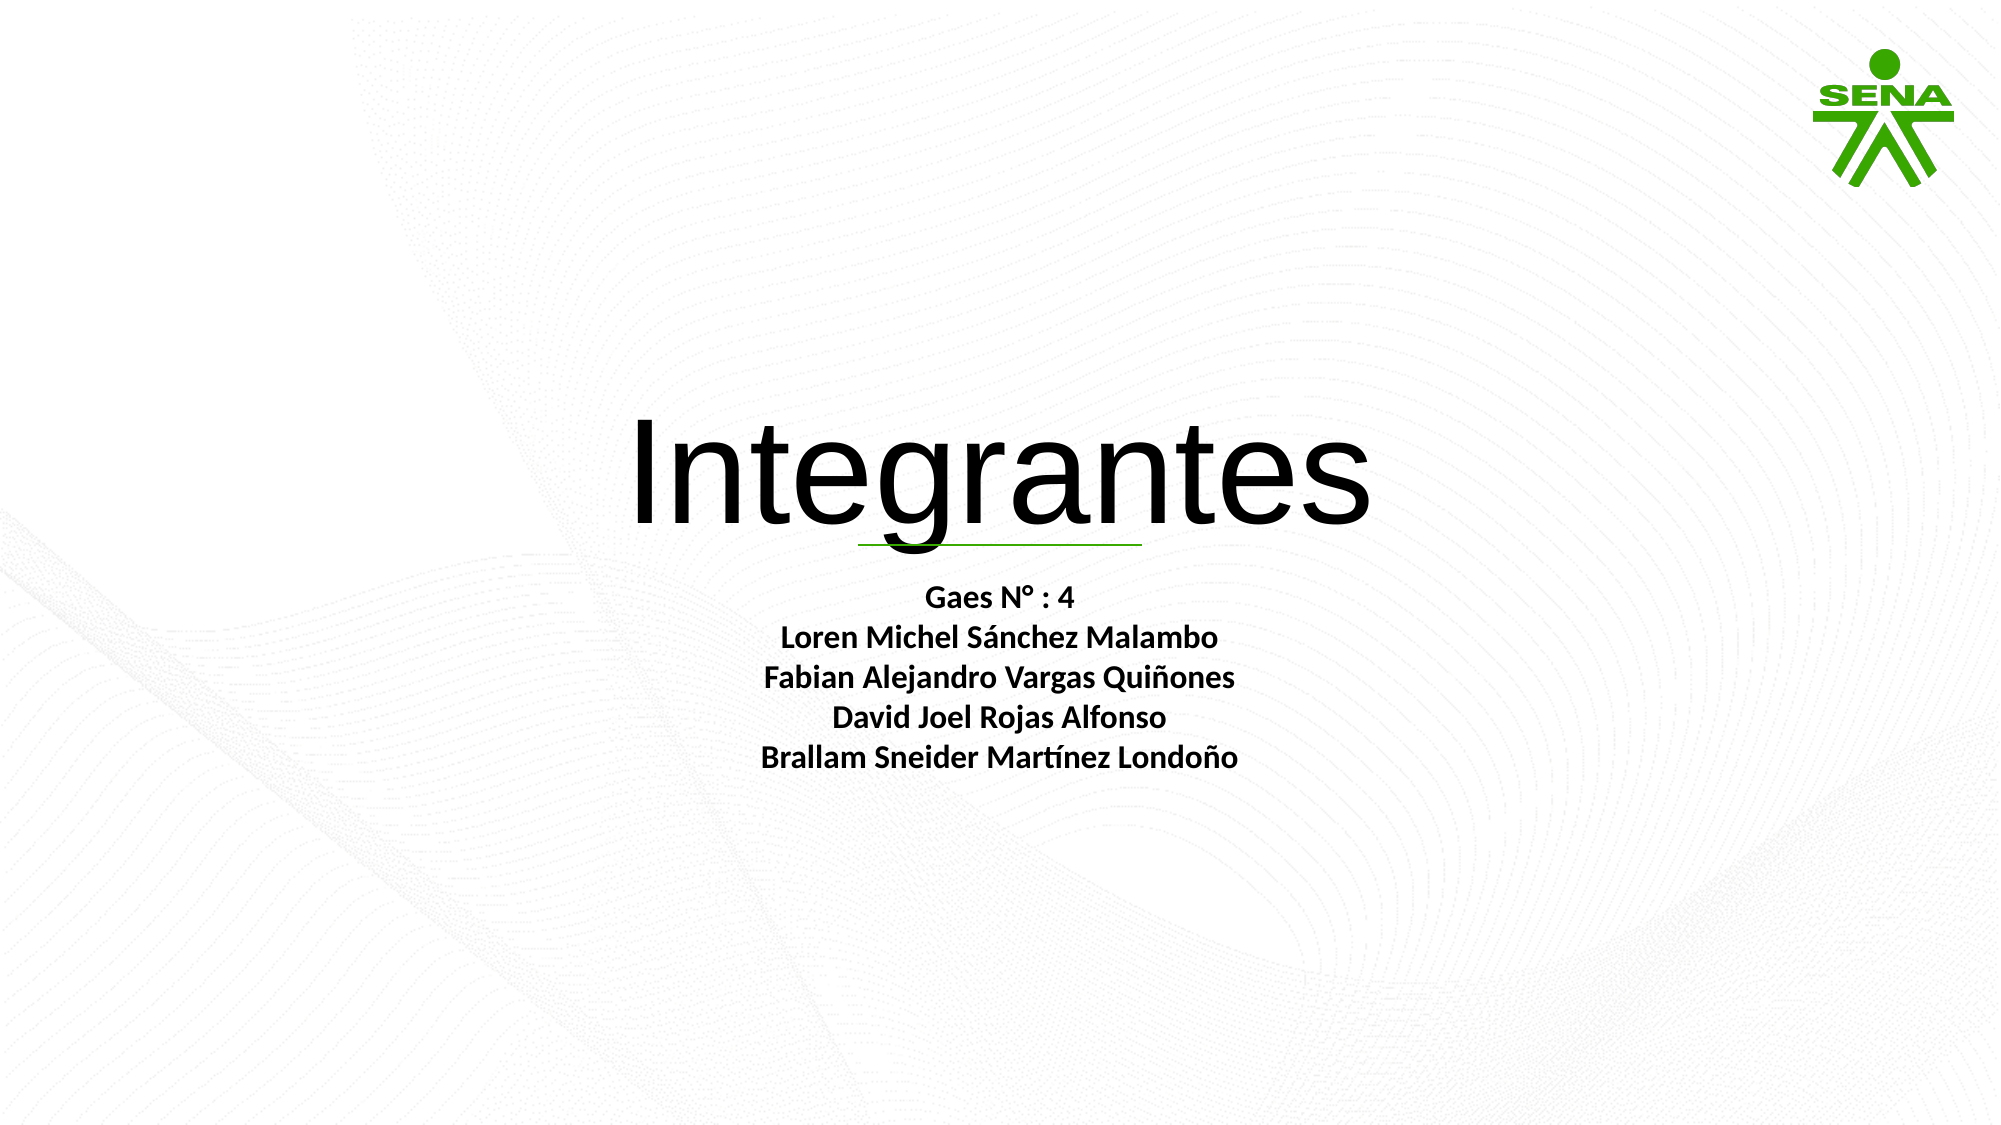

Integrantes
Gaes N° : 4
Loren Michel Sánchez Malambo
Fabian Alejandro Vargas Quiñones
David Joel Rojas Alfonso
Brallam Sneider Martínez Londoño